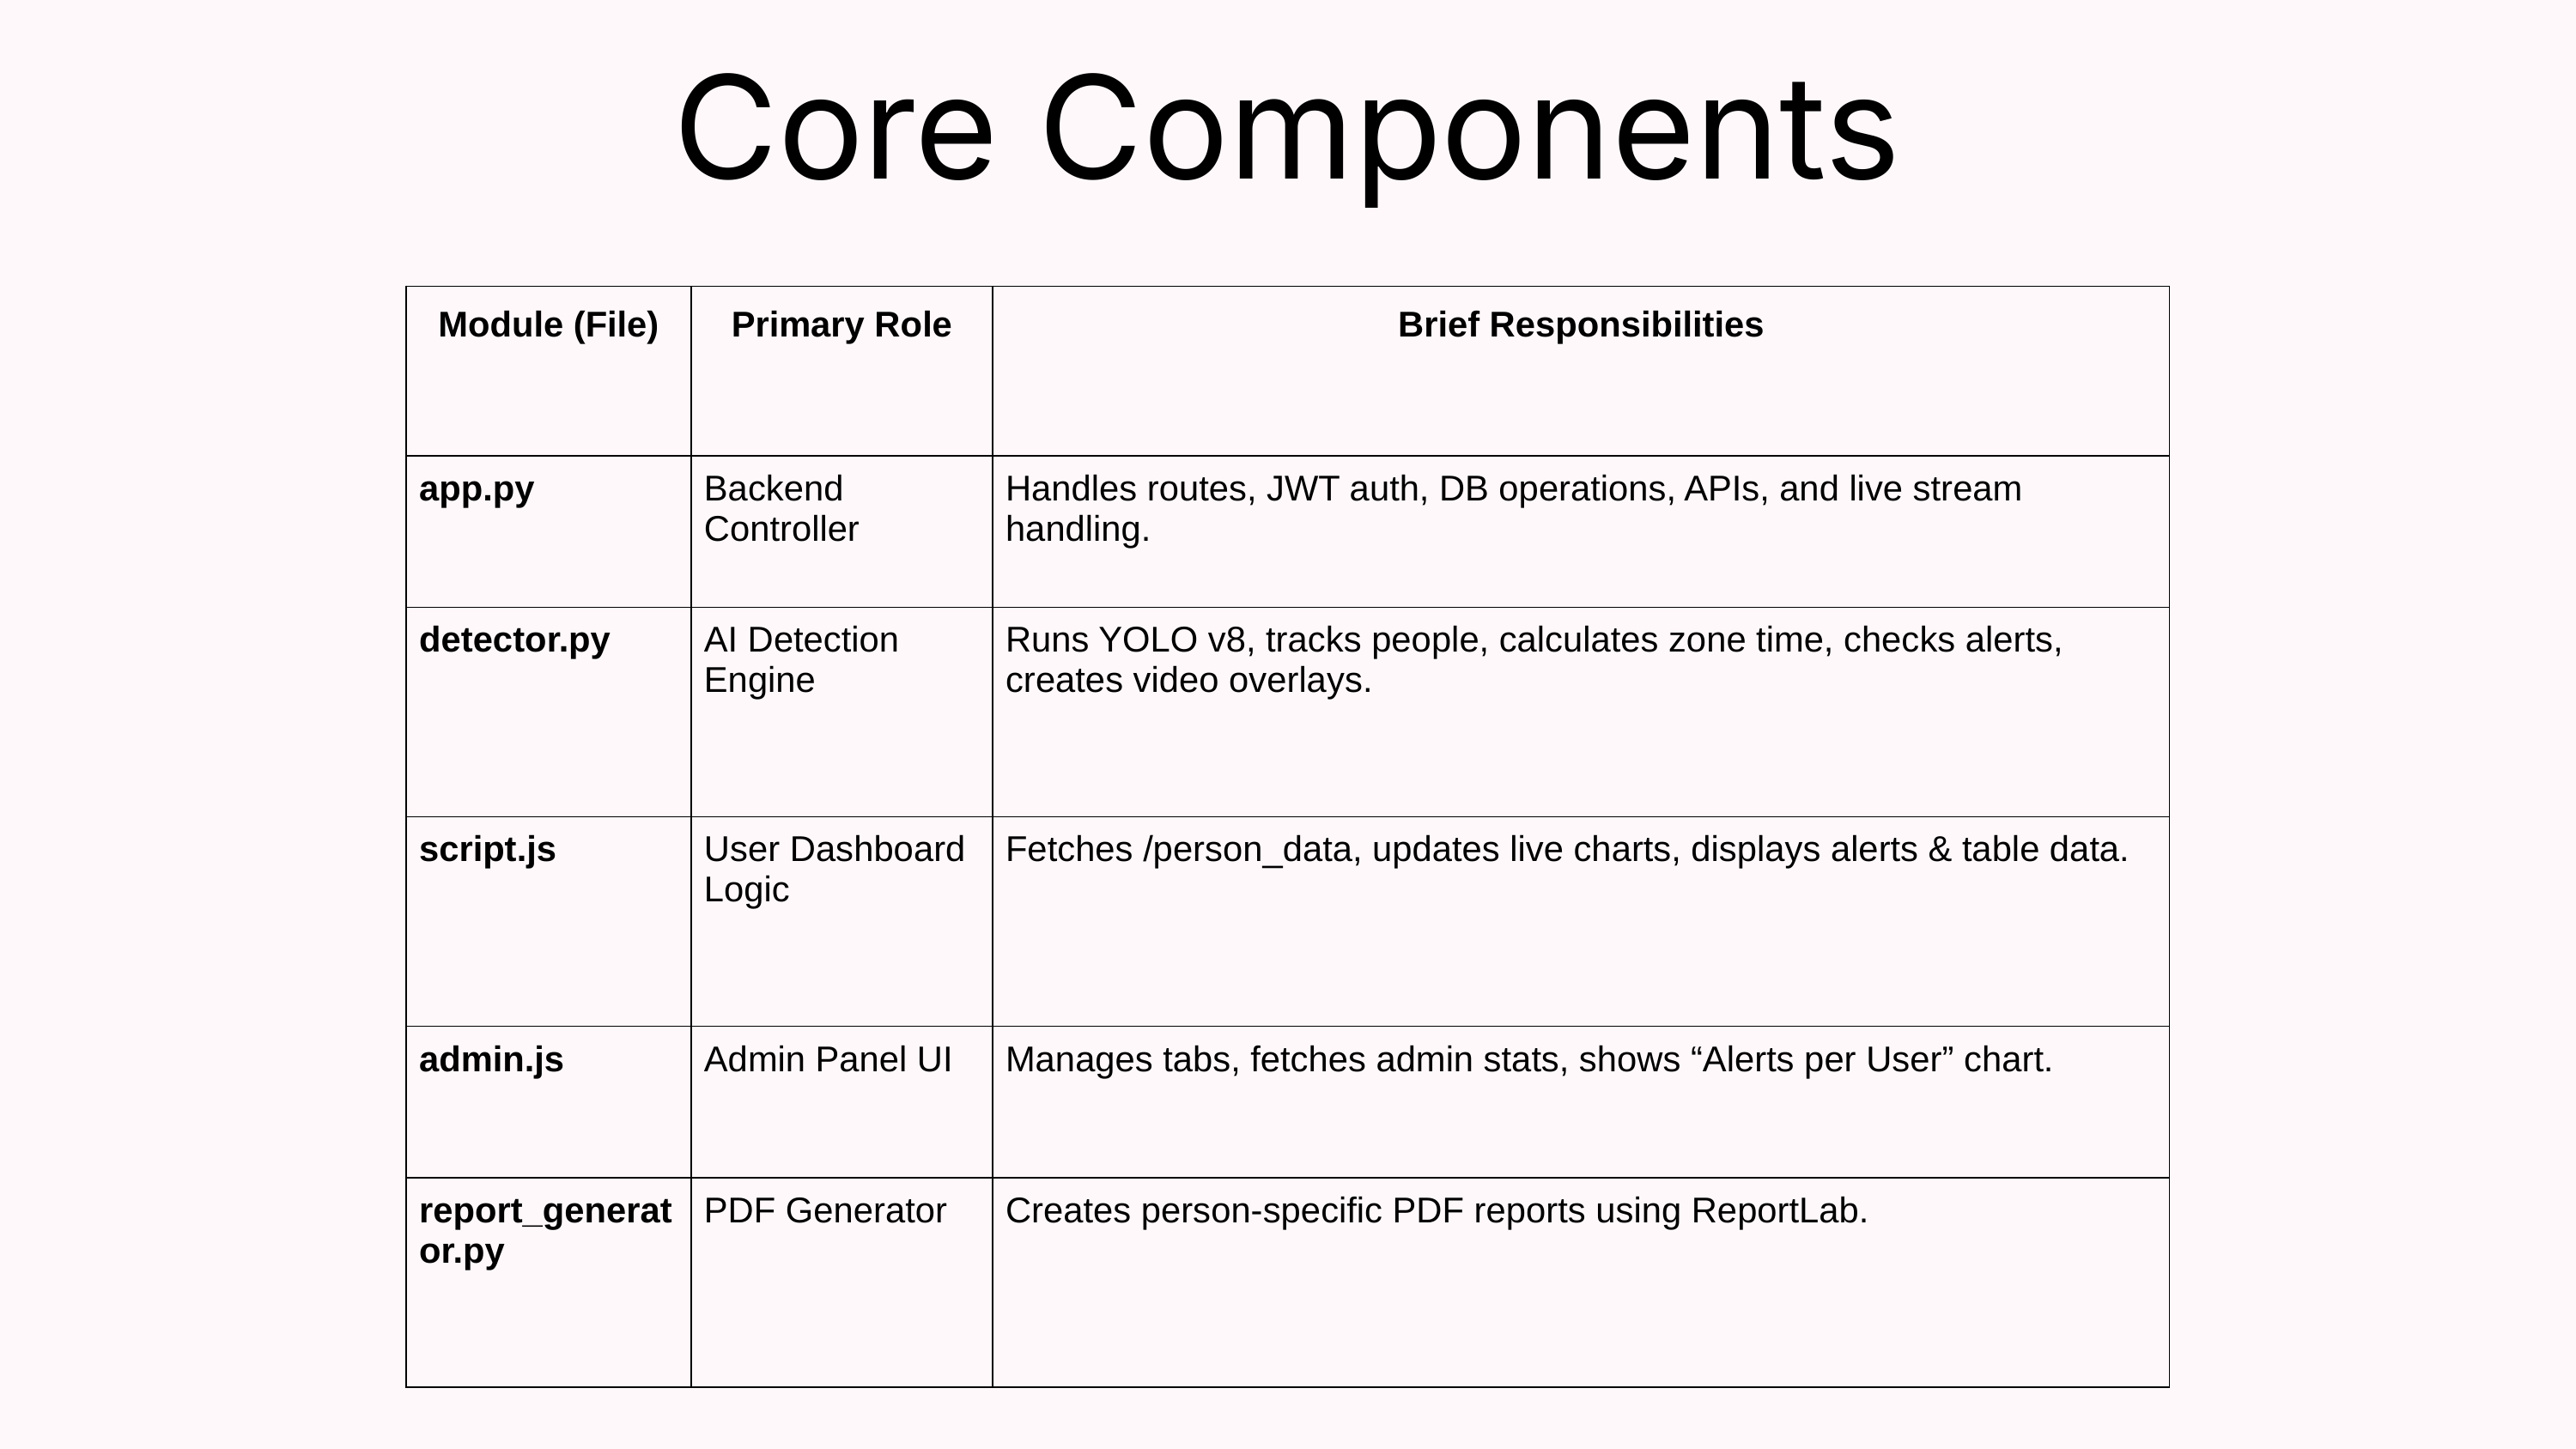

Core Components
| Module (File) | Primary Role | Brief Responsibilities |
| --- | --- | --- |
| app.py | Backend Controller | Handles routes, JWT auth, DB operations, APIs, and live stream handling. |
| detector.py | AI Detection Engine | Runs YOLO v8, tracks people, calculates zone time, checks alerts, creates video overlays. |
| script.js | User Dashboard Logic | Fetches /person\_data, updates live charts, displays alerts & table data. |
| admin.js | Admin Panel UI | Manages tabs, fetches admin stats, shows “Alerts per User” chart. |
| report\_generator.py | PDF Generator | Creates person-specific PDF reports using ReportLab. |